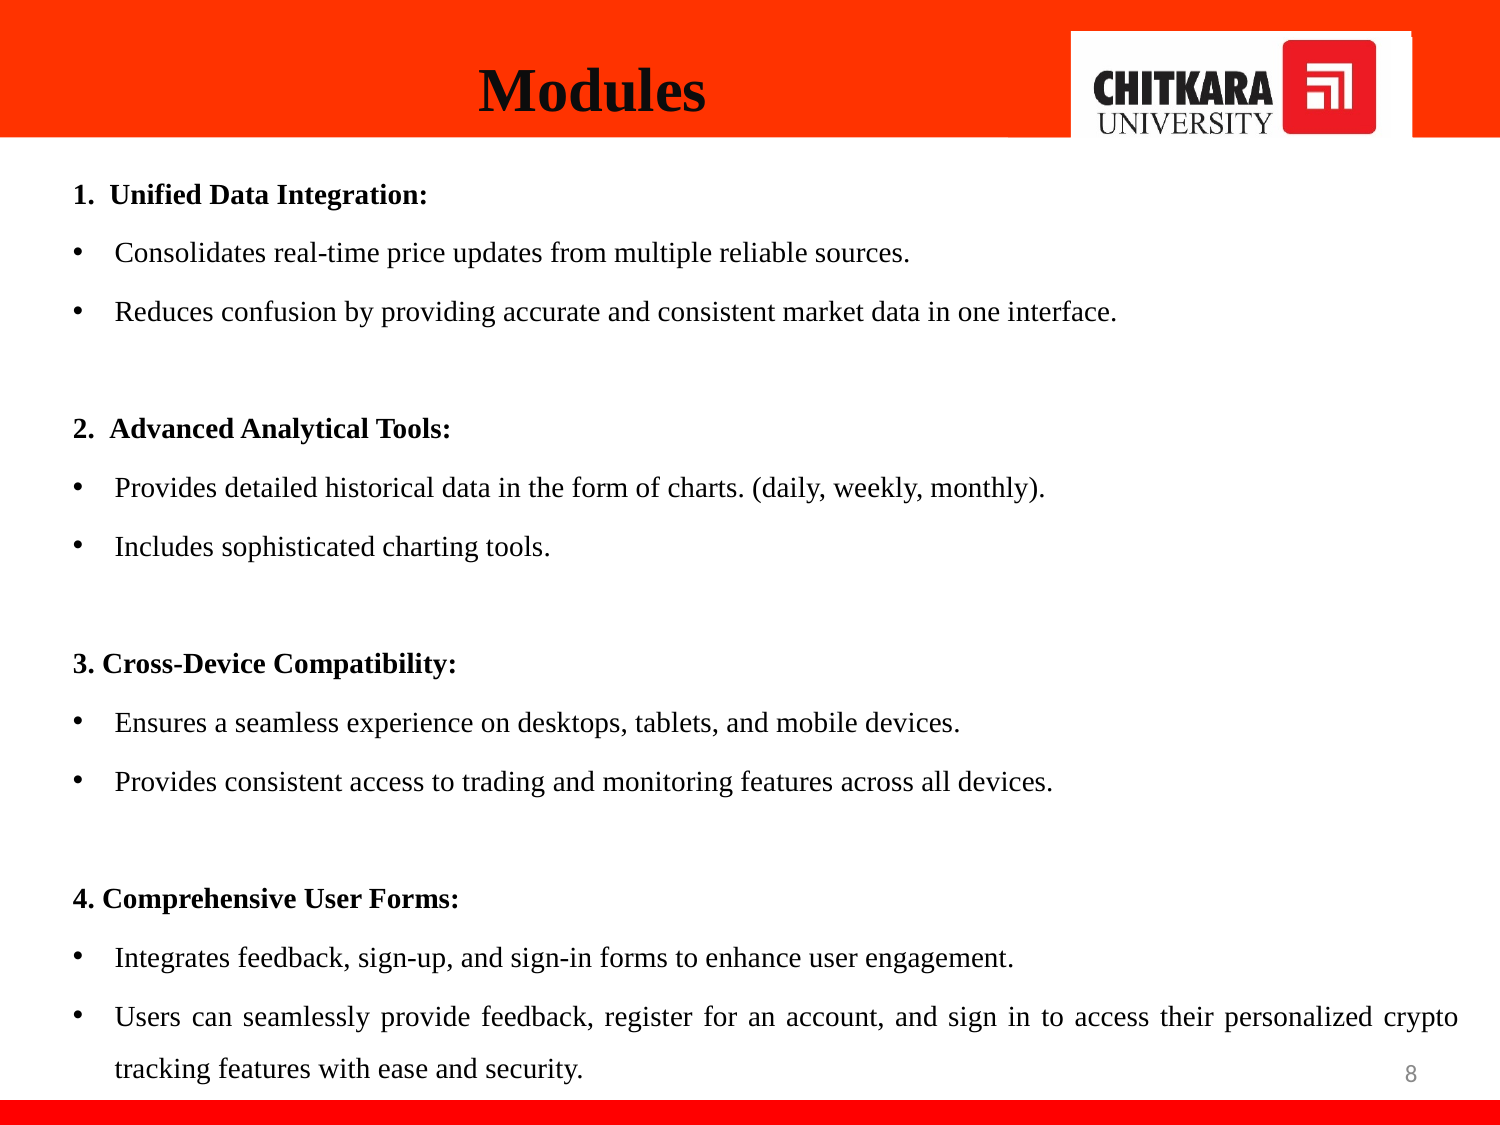

# Modules
1.  Unified Data Integration:
Consolidates real-time price updates from multiple reliable sources.
Reduces confusion by providing accurate and consistent market data in one interface.

2.  Advanced Analytical Tools:
Provides detailed historical data in the form of charts. (daily, weekly, monthly).
Includes sophisticated charting tools.

3. Cross-Device Compatibility:
Ensures a seamless experience on desktops, tablets, and mobile devices.
Provides consistent access to trading and monitoring features across all devices.

4. Comprehensive User Forms:
Integrates feedback, sign-up, and sign-in forms to enhance user engagement.
Users can seamlessly provide feedback, register for an account, and sign in to access their personalized crypto tracking features with ease and security.

8